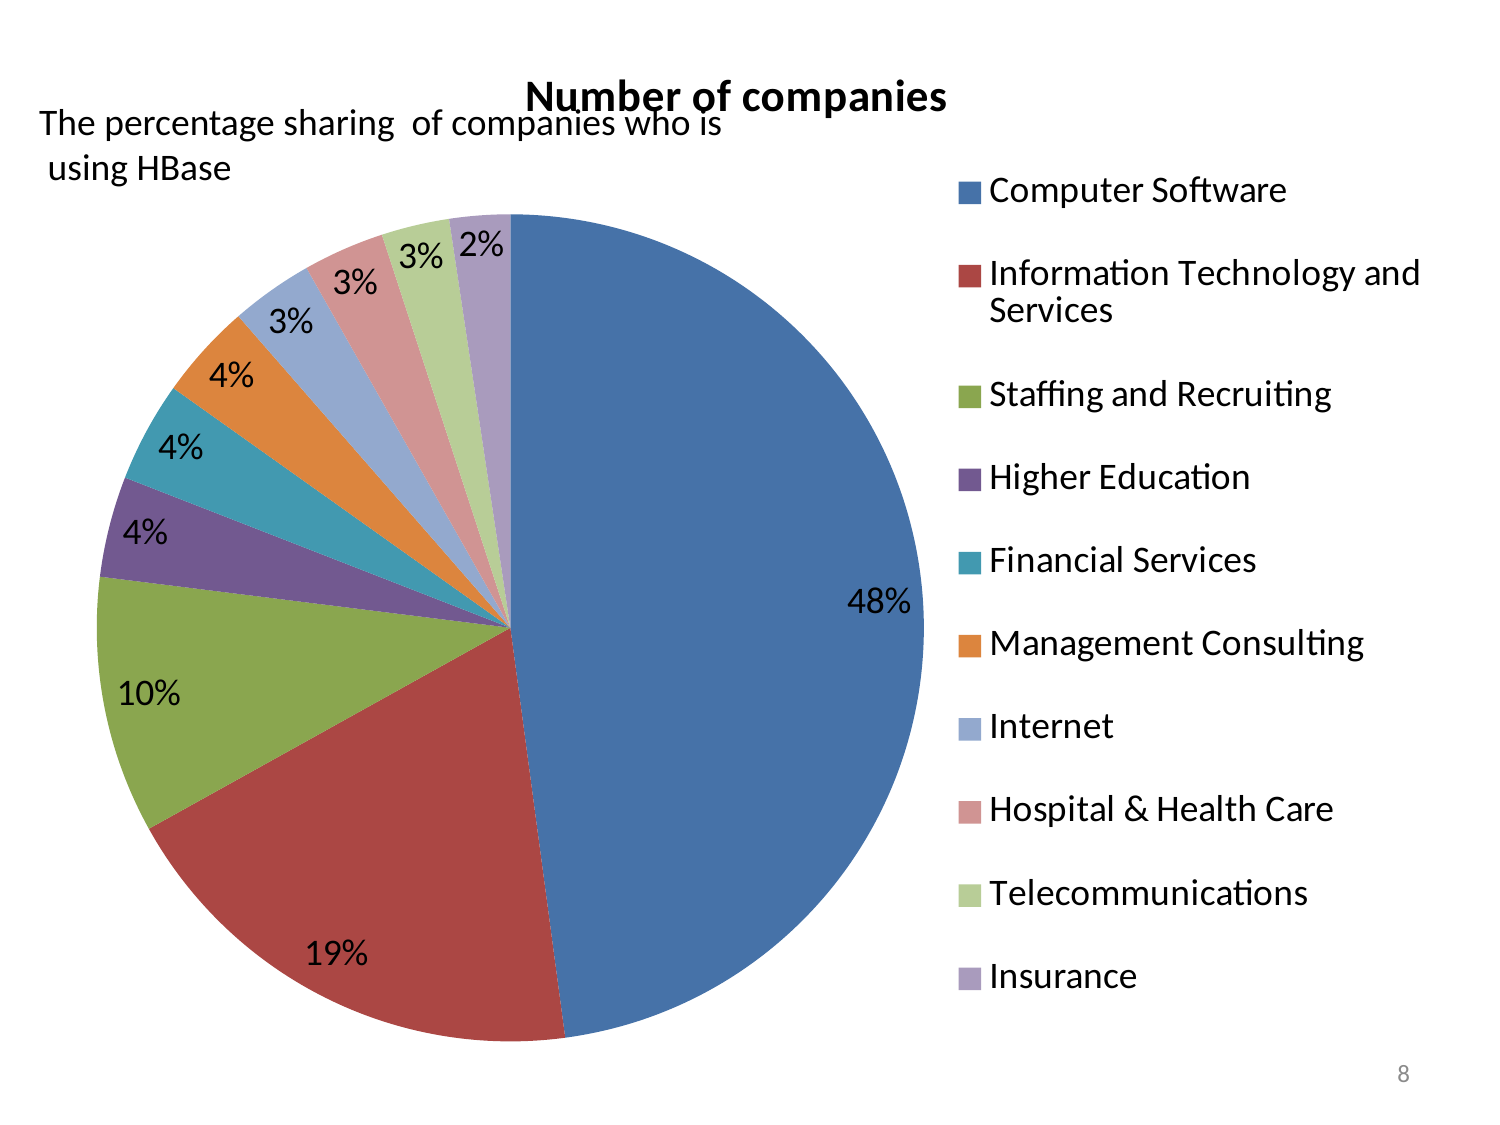

### Chart:

| Category | Number of companies | Column1 | Column2 | Column3 |
|---|---|---|---|---|
| Computer Software | 2306.0 | None | None | None |
| Information Technology and Services | 917.0 | None | None | None |
| Staffing and Recruiting | 484.0 | None | None | None |
| Higher Education | 190.0 | None | None | None |
| Financial Services | 189.0 | None | None | None |
| Management Consulting | 180.0 | None | None | None |
| Internet | 155.0 | None | None | None |
| Hospital & Health Care | 153.0 | None | None | None |
| Telecommunications | 128.0 | None | None | None |
| Insurance | 114.0 | None | None | None |
The percentage sharing  of companies who is
 using HBase
8